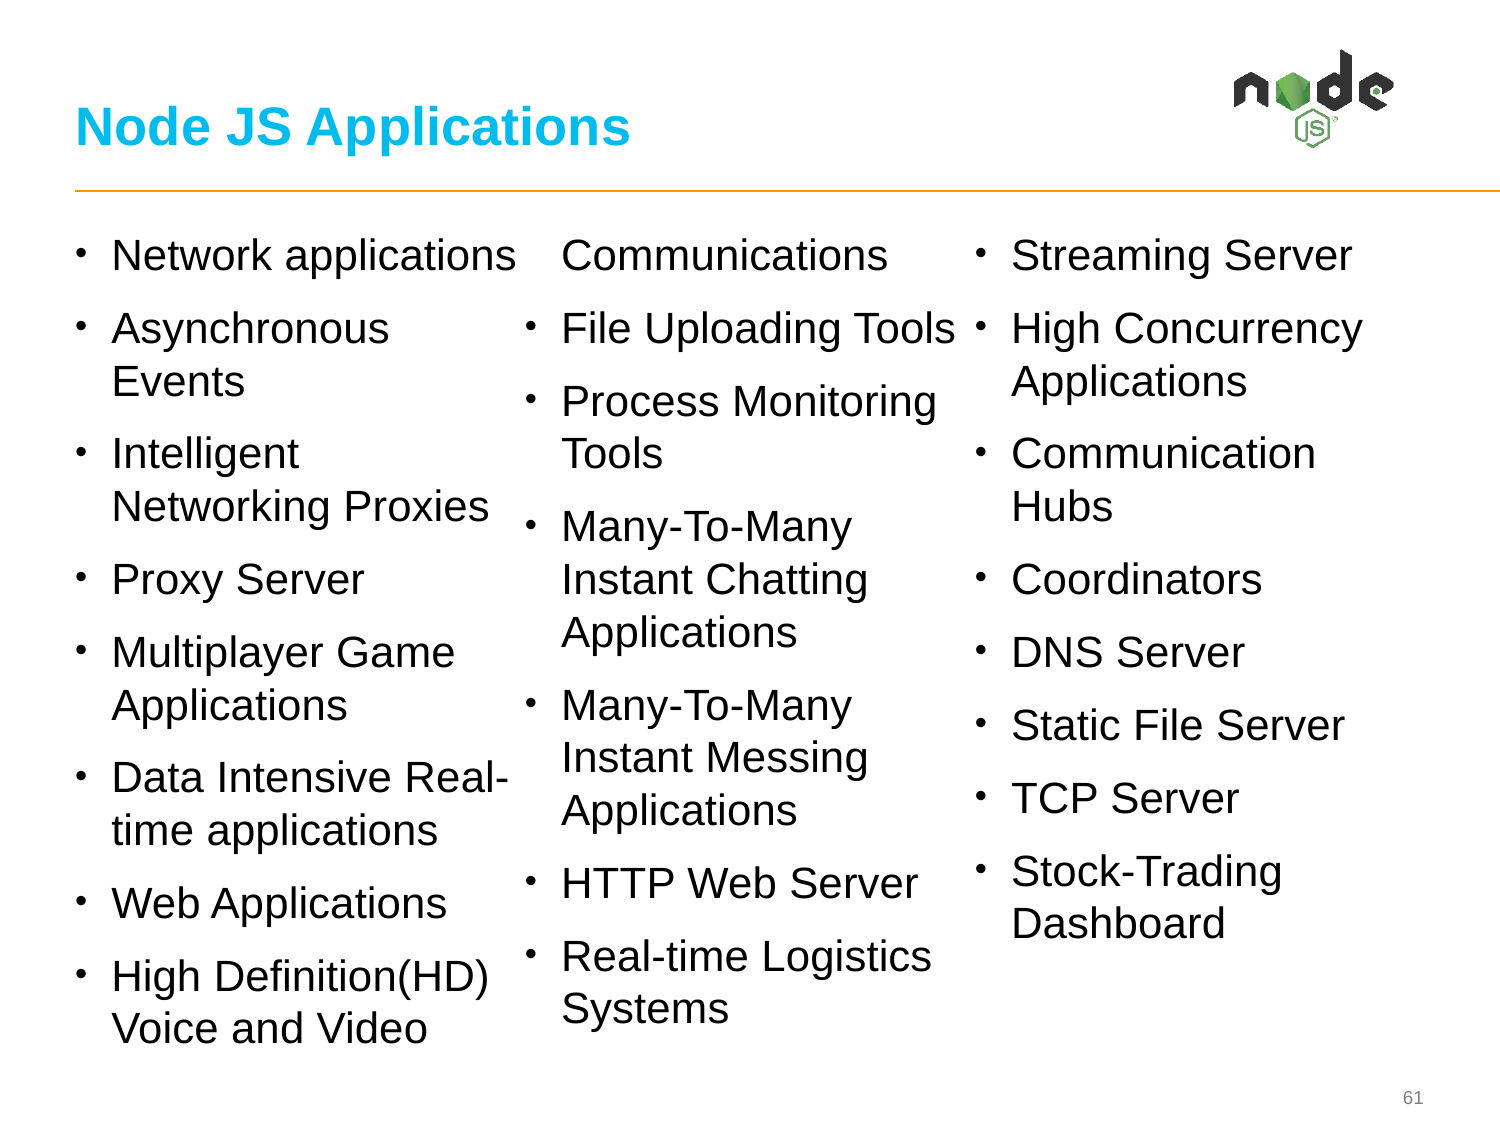

# Node JS Applications
Network applications
Asynchronous Events
Intelligent Networking Proxies
Proxy Server
Multiplayer Game Applications
Data Intensive Real-time applications
Web Applications
High Definition(HD) Voice and Video Communications
File Uploading Tools
Process Monitoring Tools
Many-To-Many Instant Chatting Applications
Many-To-Many Instant Messing Applications
HTTP Web Server
Real-time Logistics Systems
Streaming Server
High Concurrency Applications
Communication Hubs
Coordinators
DNS Server
Static File Server
TCP Server
Stock-Trading Dashboard